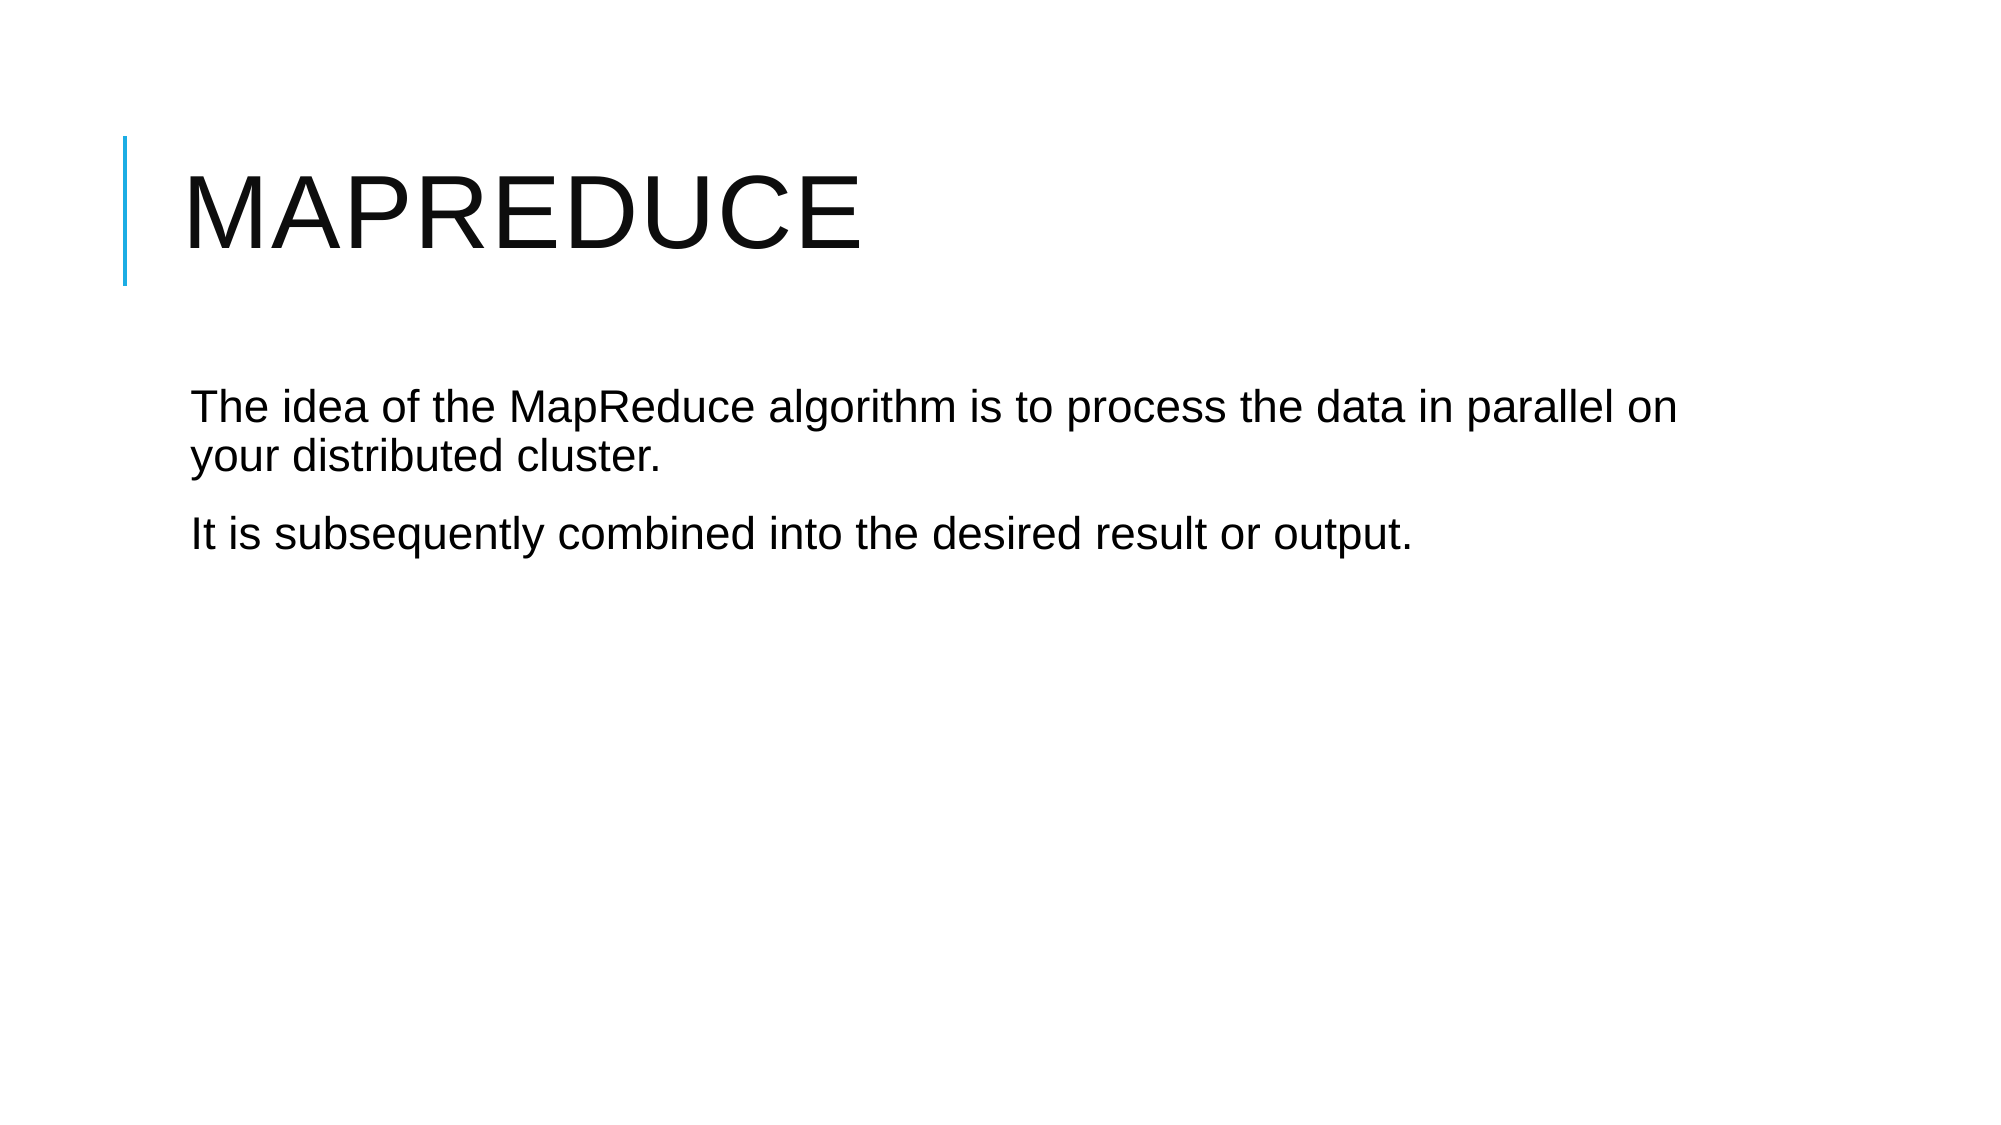

# mapreduce
The idea of the MapReduce algorithm is to process the data in parallel on your distributed cluster.
It is subsequently combined into the desired result or output.